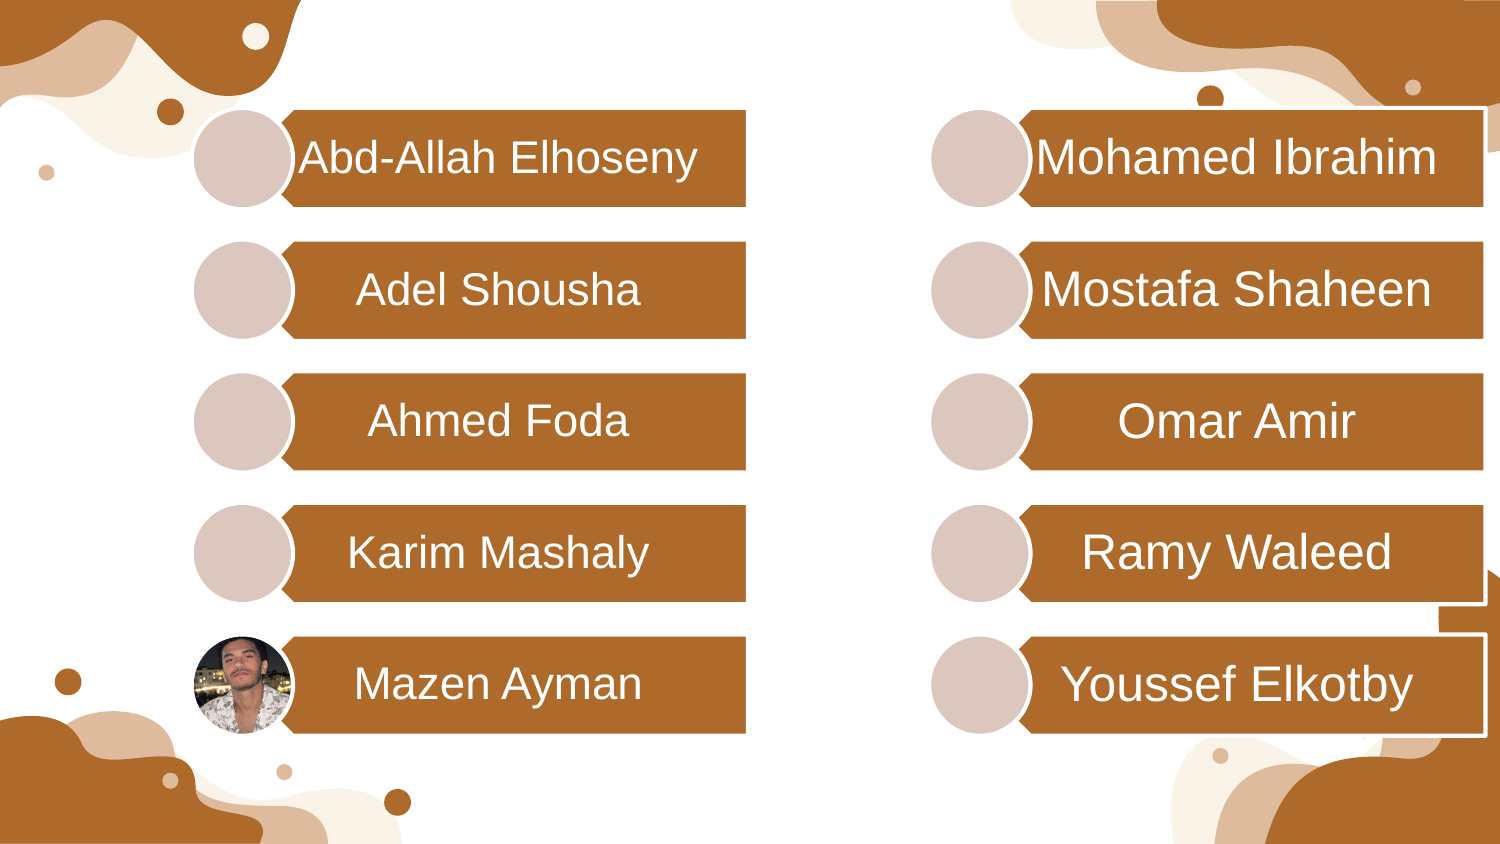

Abd-Allah Elhoseny
Adel Shousha
Ahmed Foda
Karim Mashaly
Mazen Ayman
Mohamed Ibrahim
Mostafa Shaheen
Omar Amir
Ramy Waleed
Youssef Elkotby